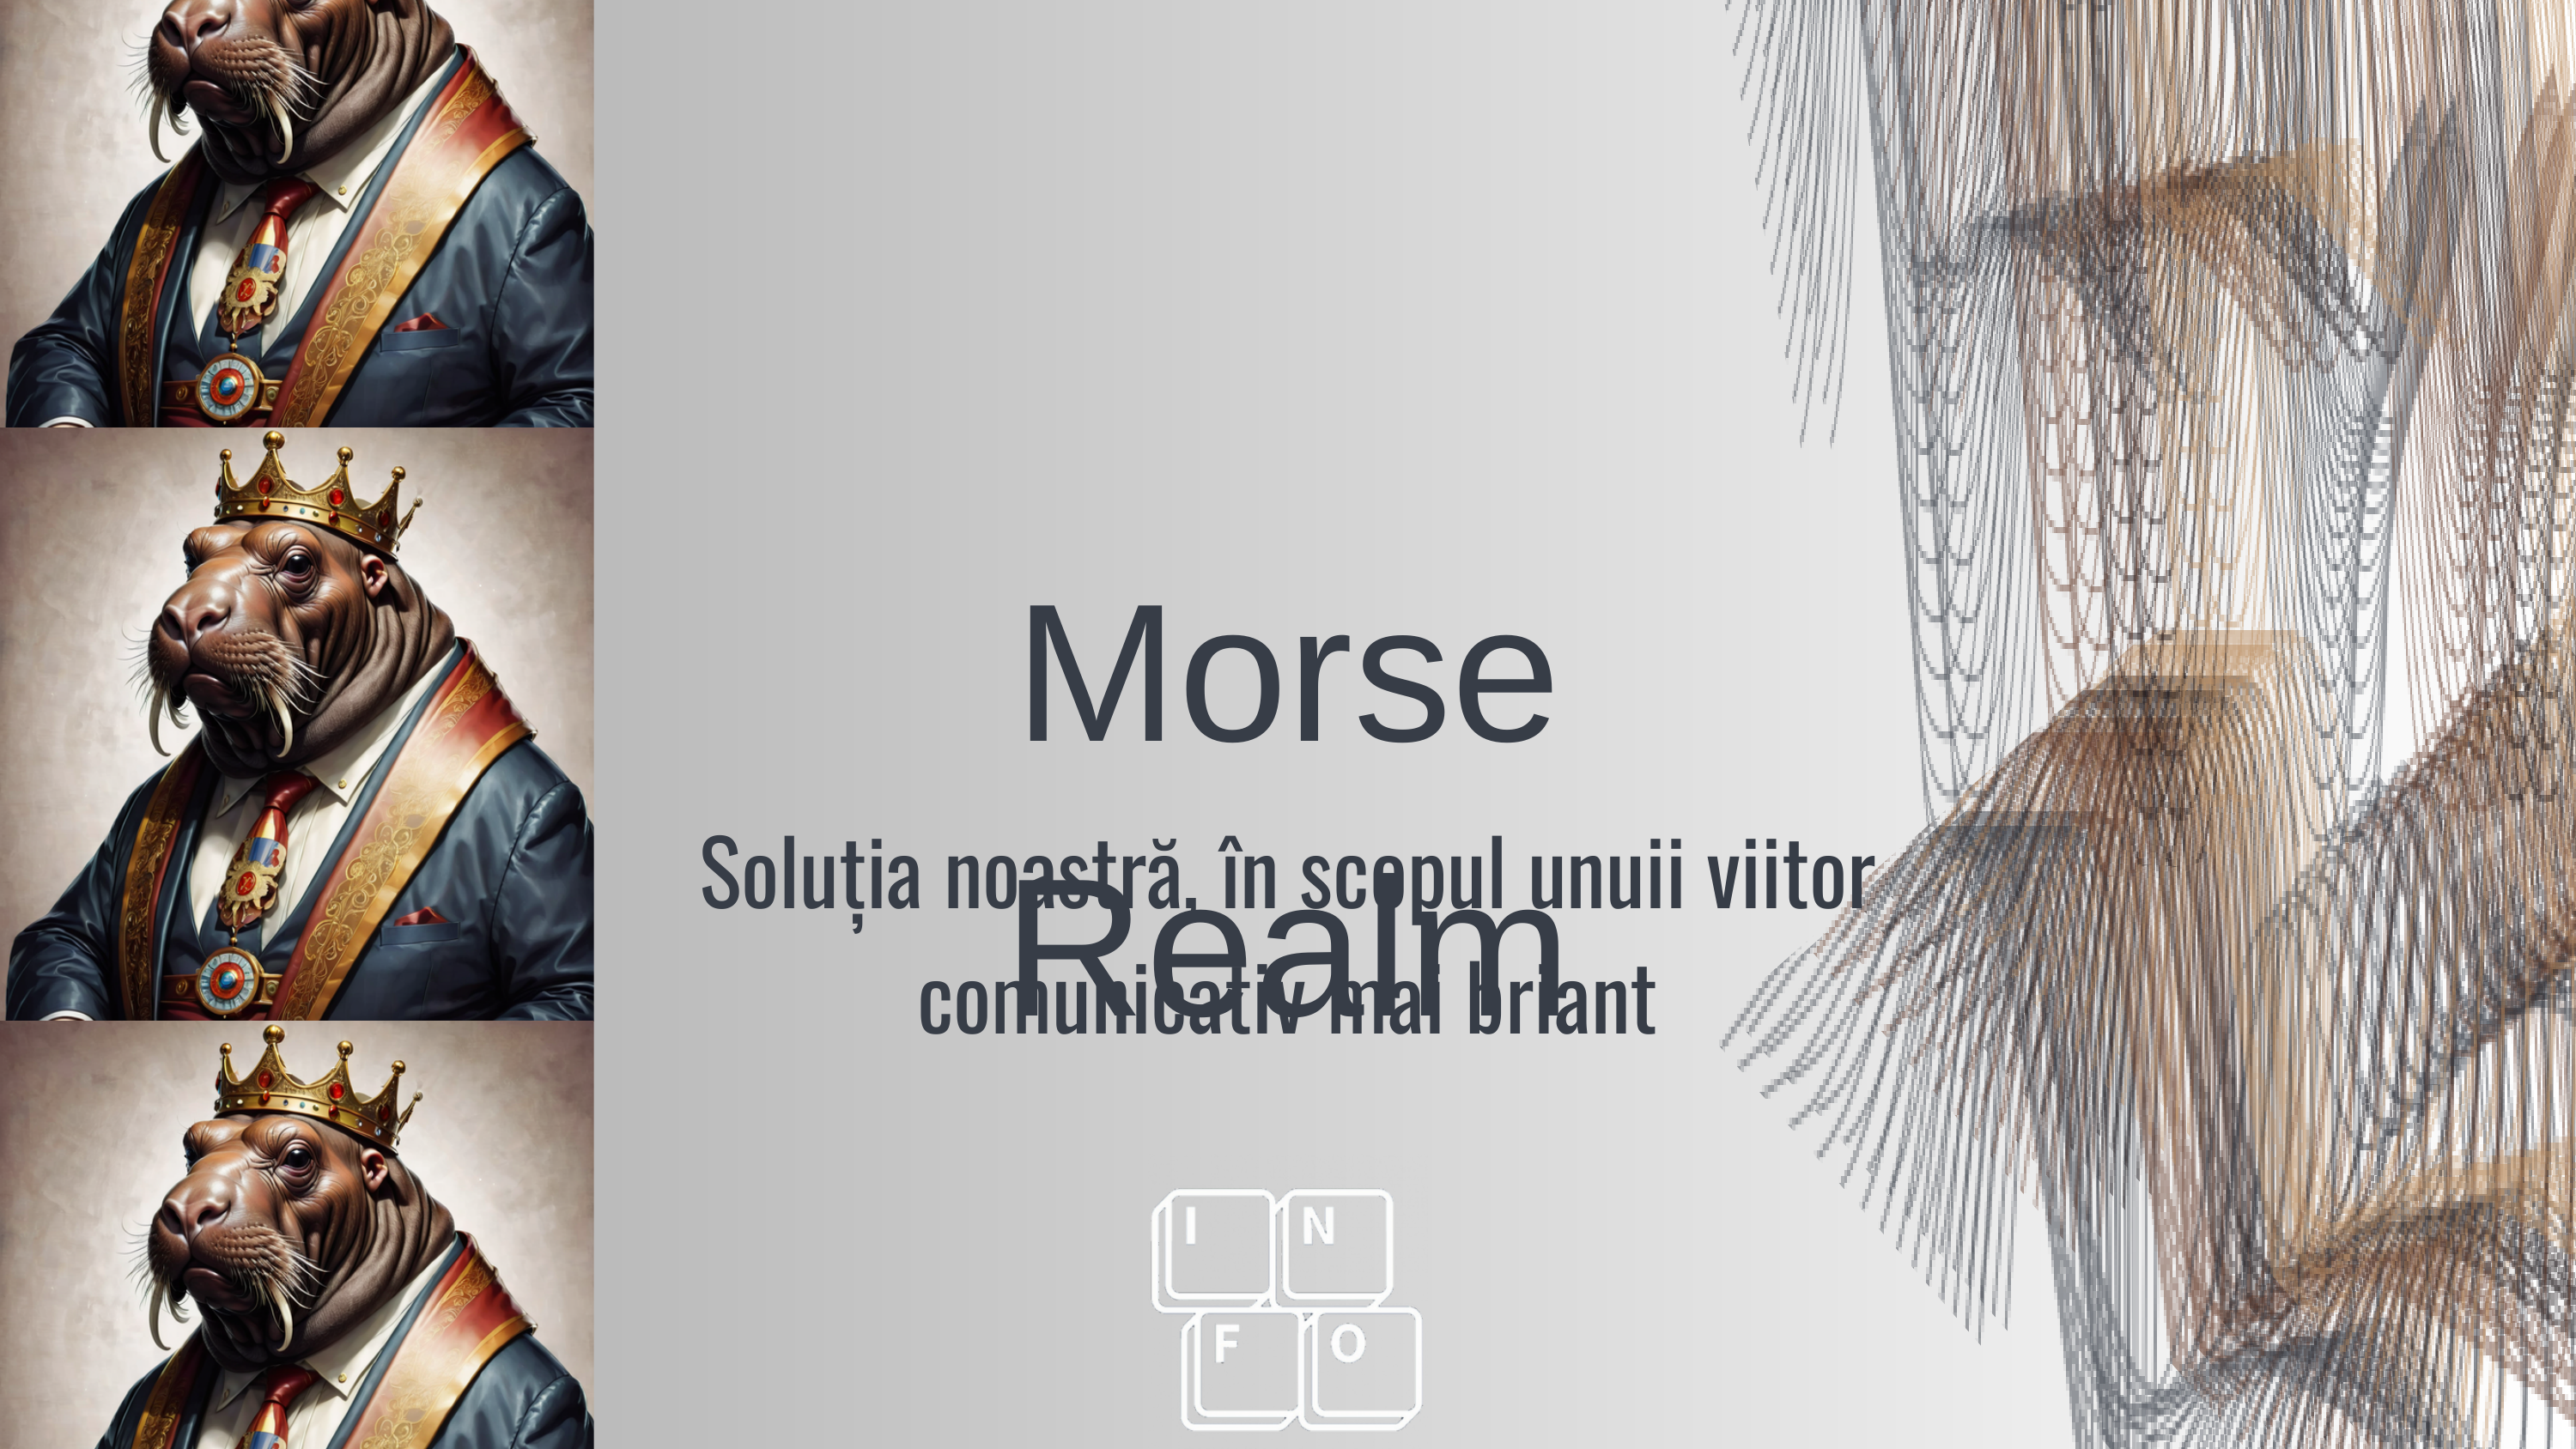

Morse Realm
Soluția noastră, în scopul unuii viitor comunicativ mai briant